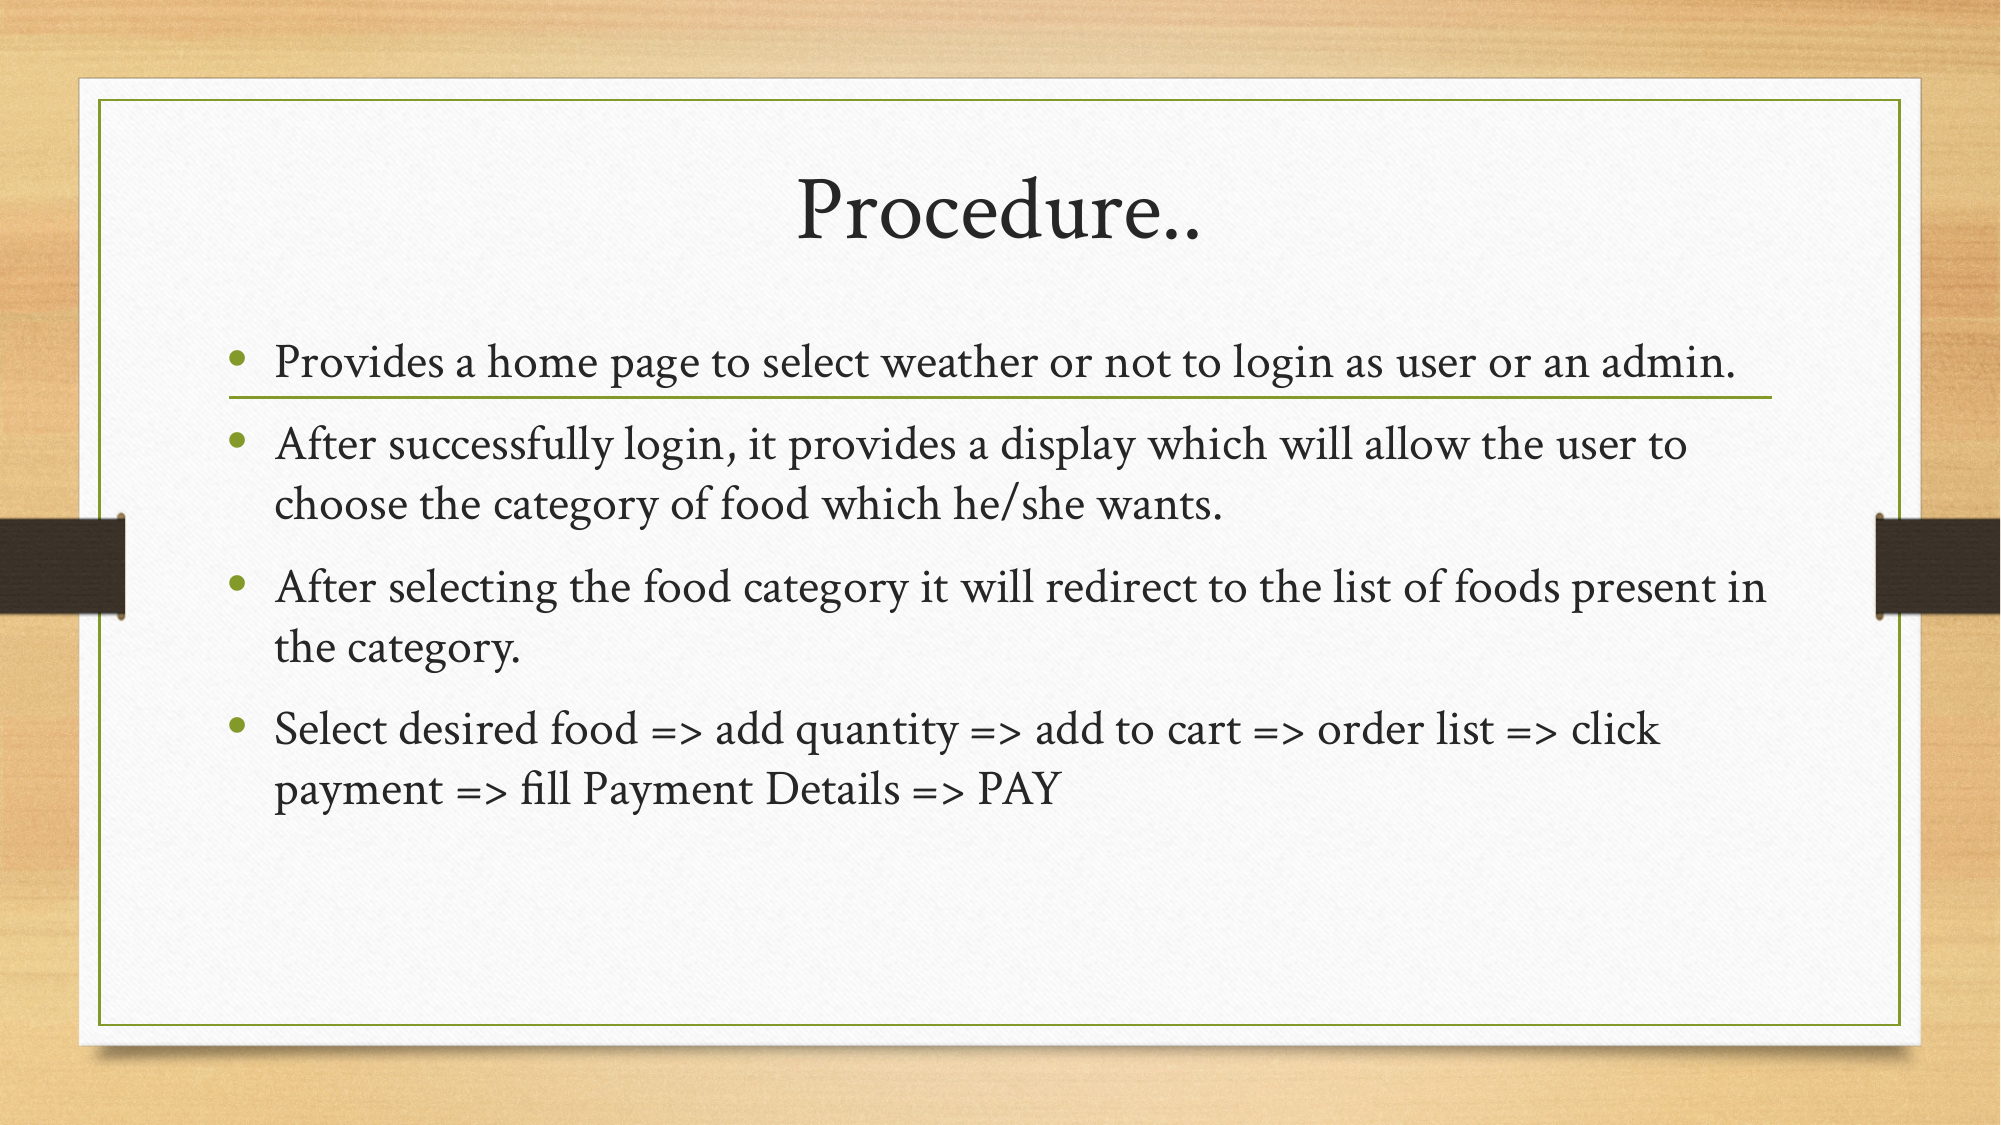

# Procedure..
Provides a home page to select weather or not to login as user or an admin.
After successfully login, it provides a display which will allow the user to choose the category of food which he/she wants.
After selecting the food category it will redirect to the list of foods present in the category.
Select desired food => add quantity => add to cart => order list => click payment => fill Payment Details => PAY